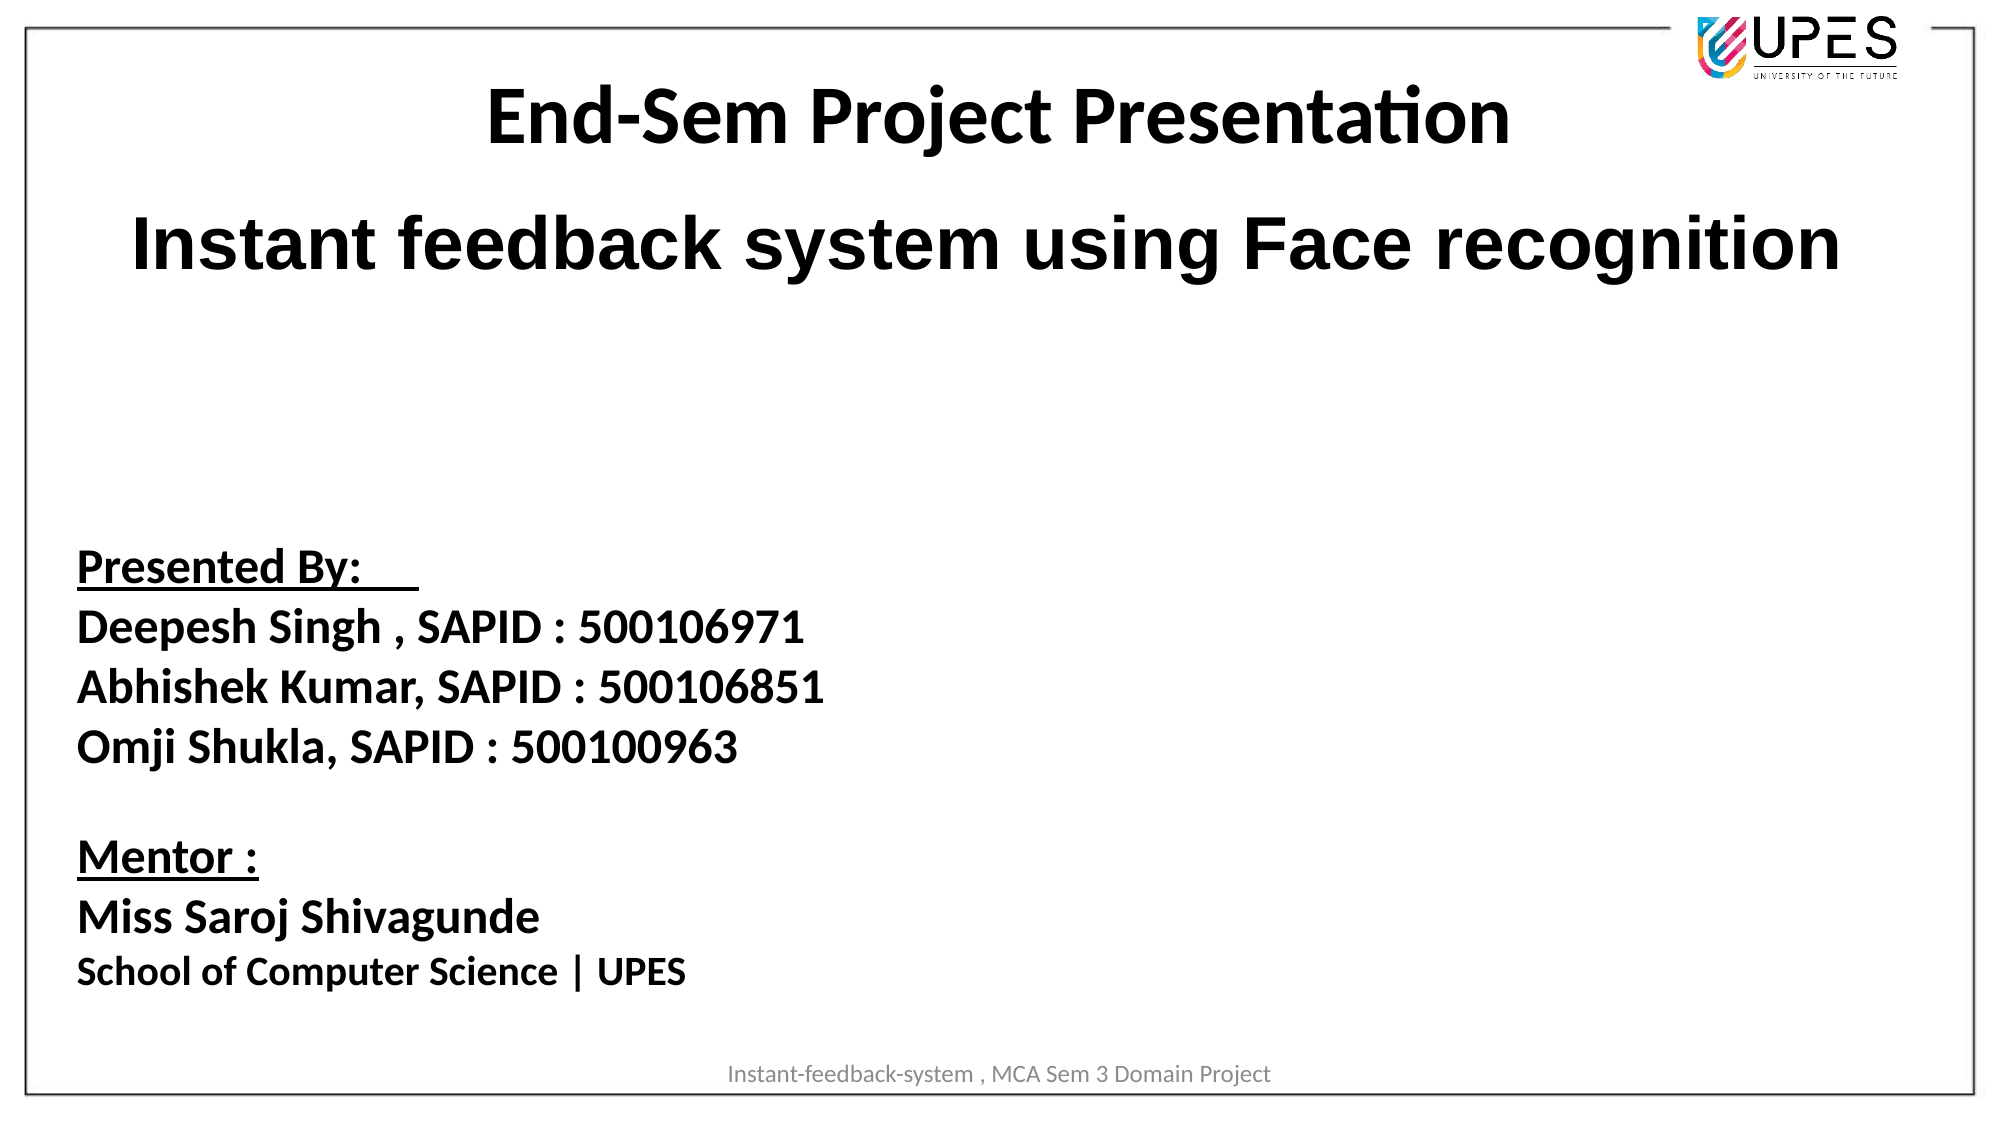

End-Sem Project Presentation

   Instant feedback system using Face recognition
Presented By:
Deepesh Singh , SAPID : 500106971
Abhishek Kumar, SAPID : 500106851
Omji Shukla, SAPID : 500100963

Mentor :
Miss Saroj Shivagunde
School of Computer Science | UPES

Instant-feedback-system , MCA Sem 3 Domain Project